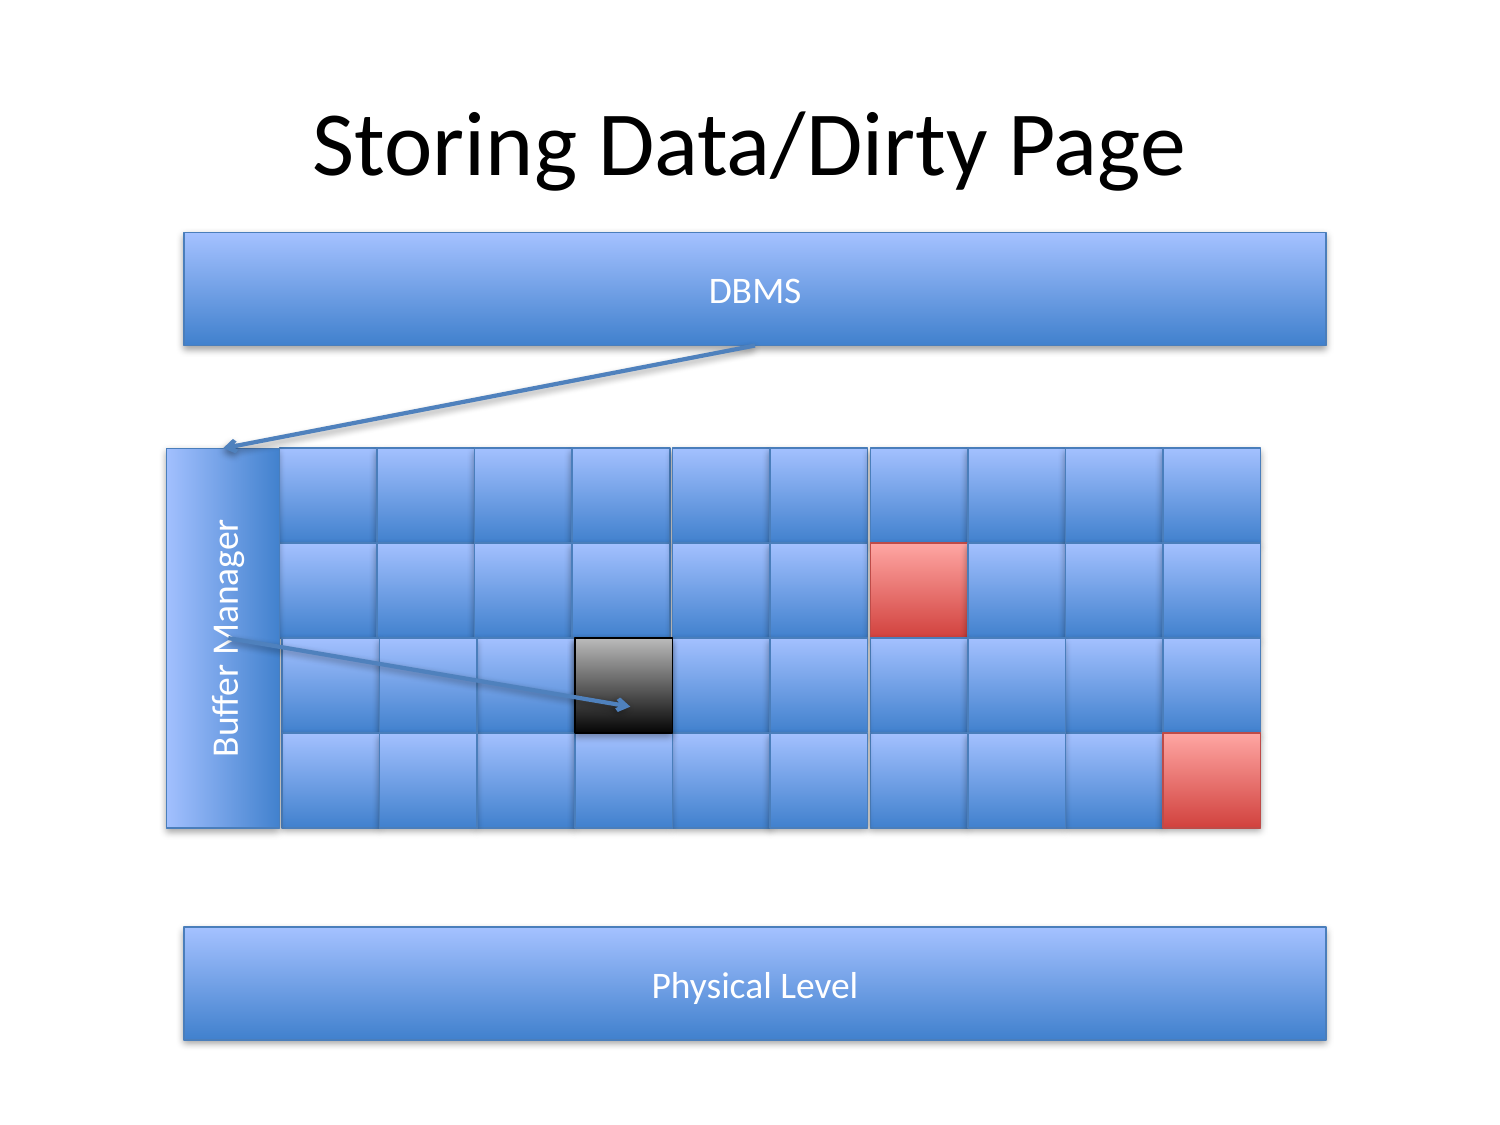

# Storing Data/Dirty Page
DBMS

Buffer Manager

Physical Level